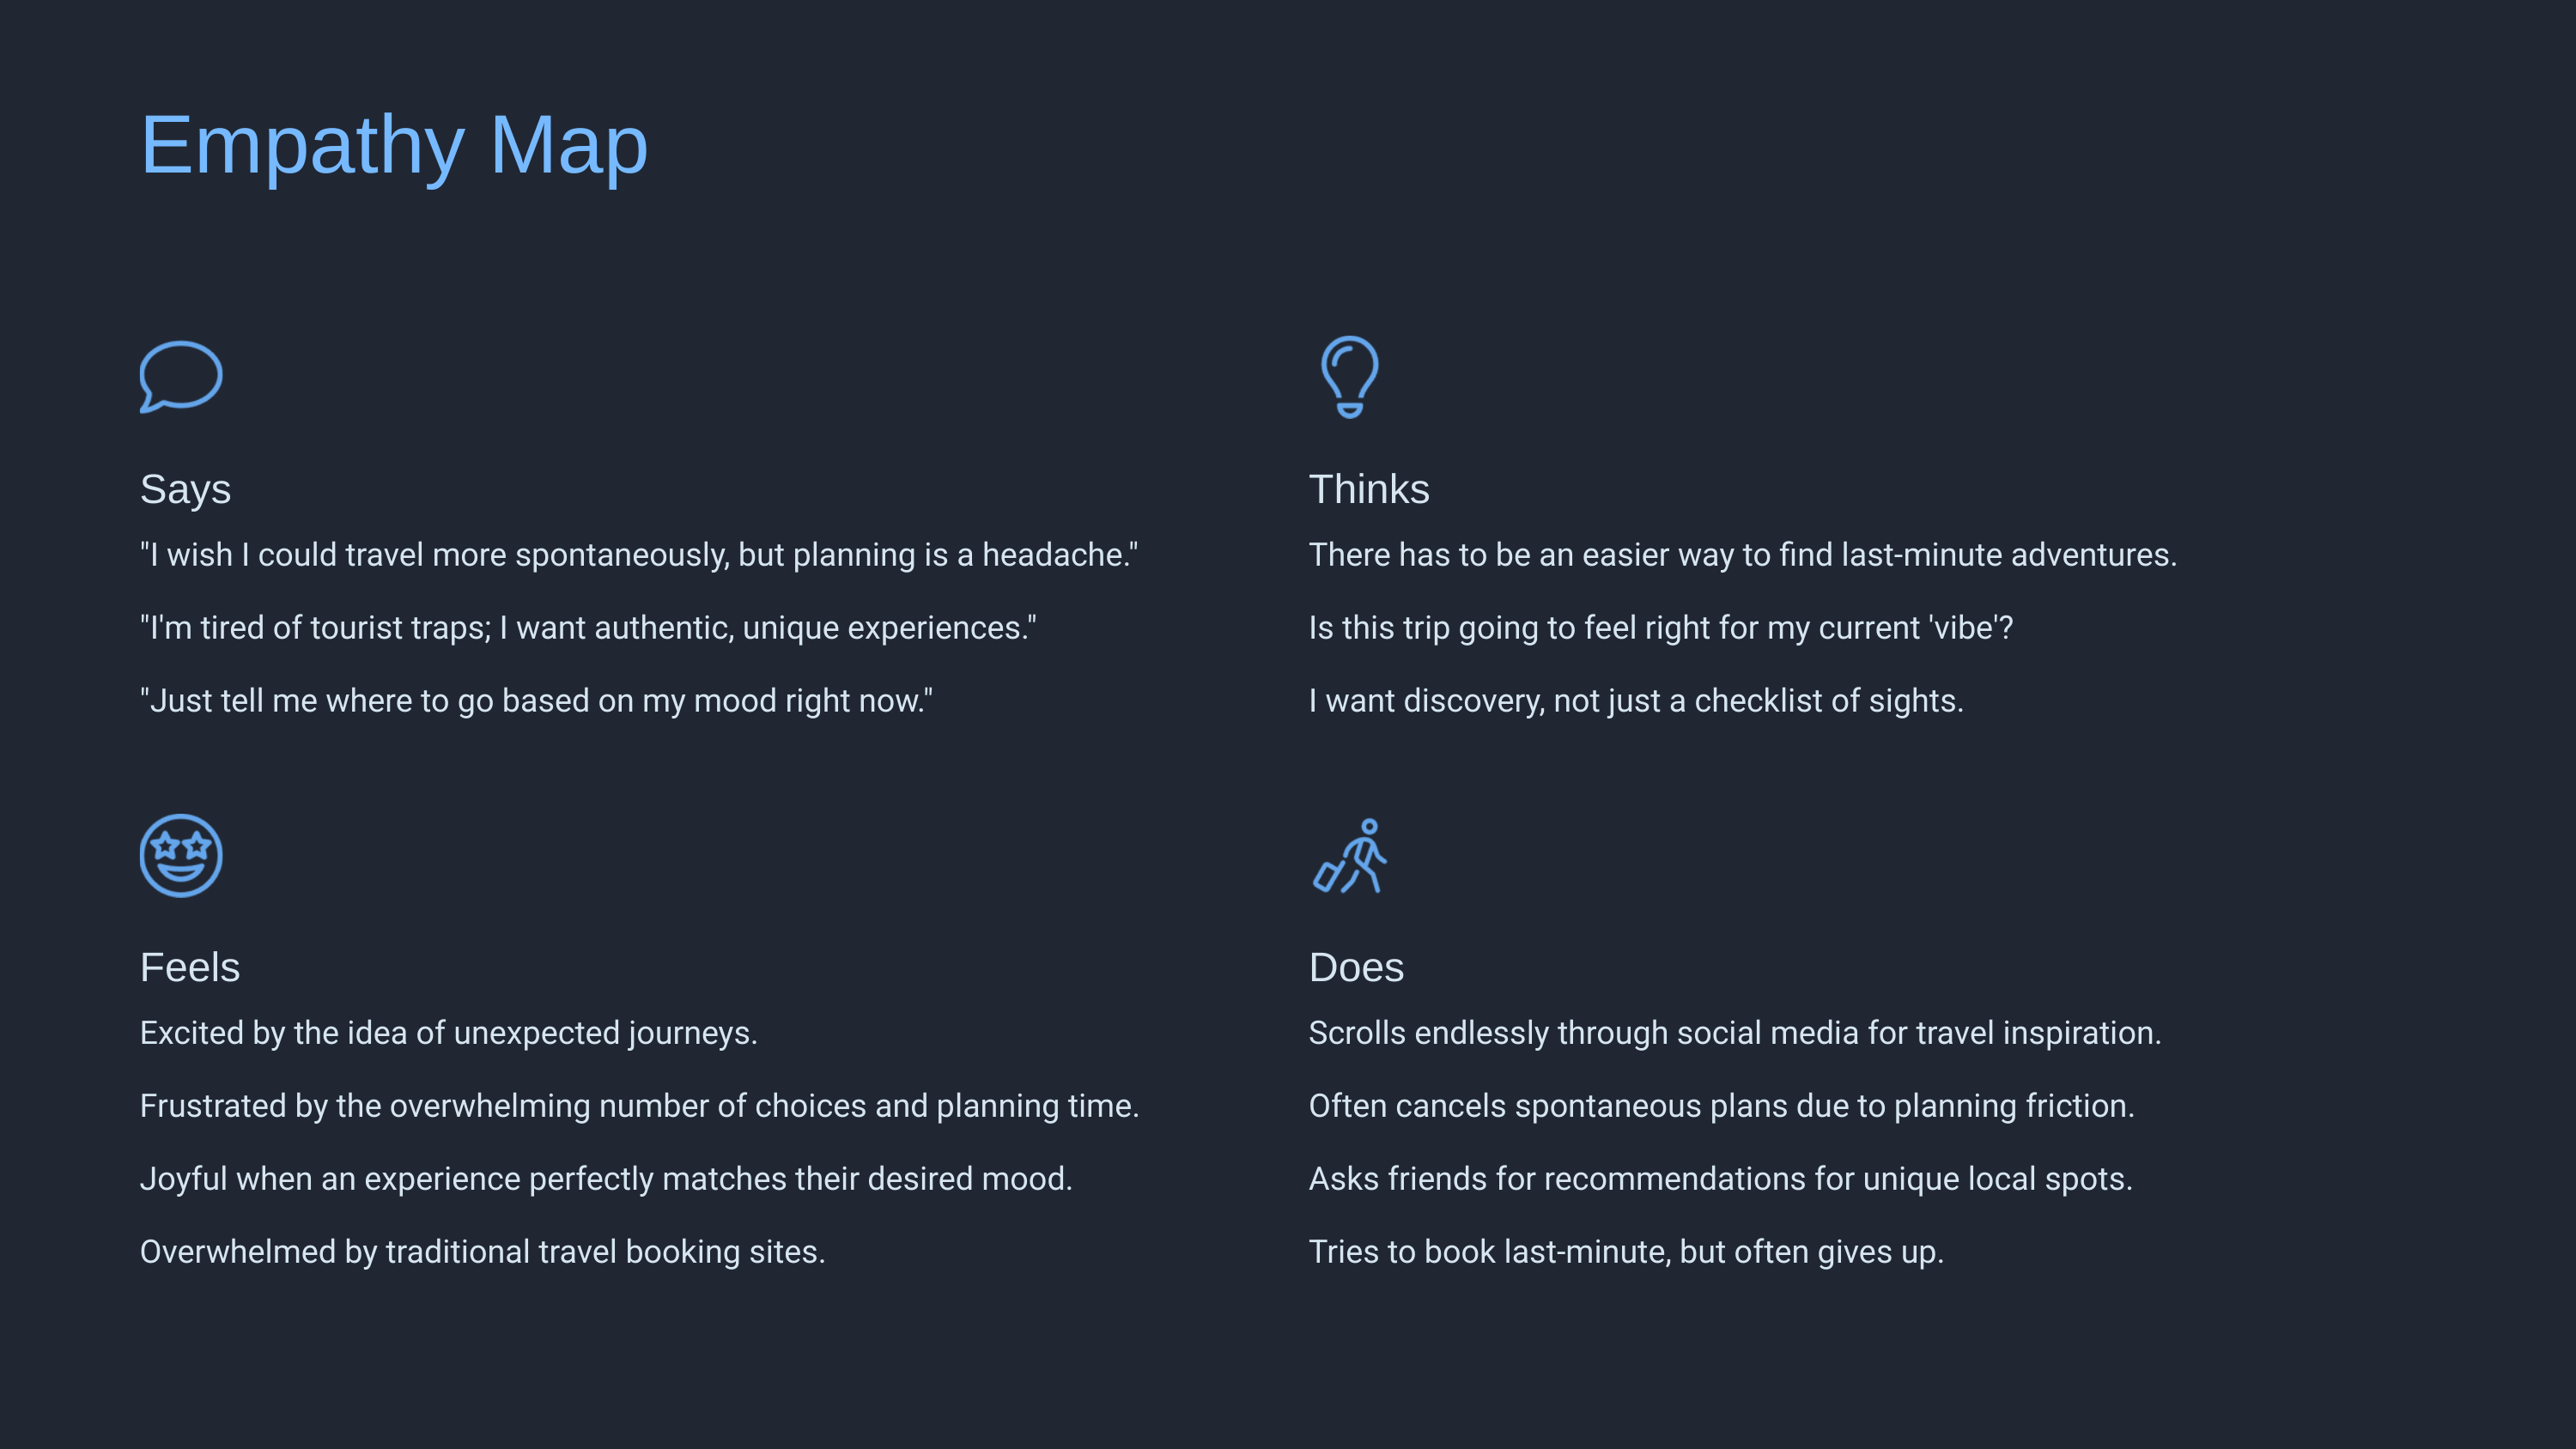

Empathy Map

Says
Thinks
"I wish I could travel more spontaneously, but planning is a headache."
There has to be an easier way to find last-minute adventures.
"I'm tired of tourist traps; I want authentic, unique experiences."
Is this trip going to feel right for my current 'vibe'?
"Just tell me where to go based on my mood right now."
I want discovery, not just a checklist of sights.

Feels
Does
Excited by the idea of unexpected journeys.
Scrolls endlessly through social media for travel inspiration.
Frustrated by the overwhelming number of choices and planning time.
Often cancels spontaneous plans due to planning friction.
Joyful when an experience perfectly matches their desired mood.
Asks friends for recommendations for unique local spots.
Overwhelmed by traditional travel booking sites.
Tries to book last-minute, but often gives up.